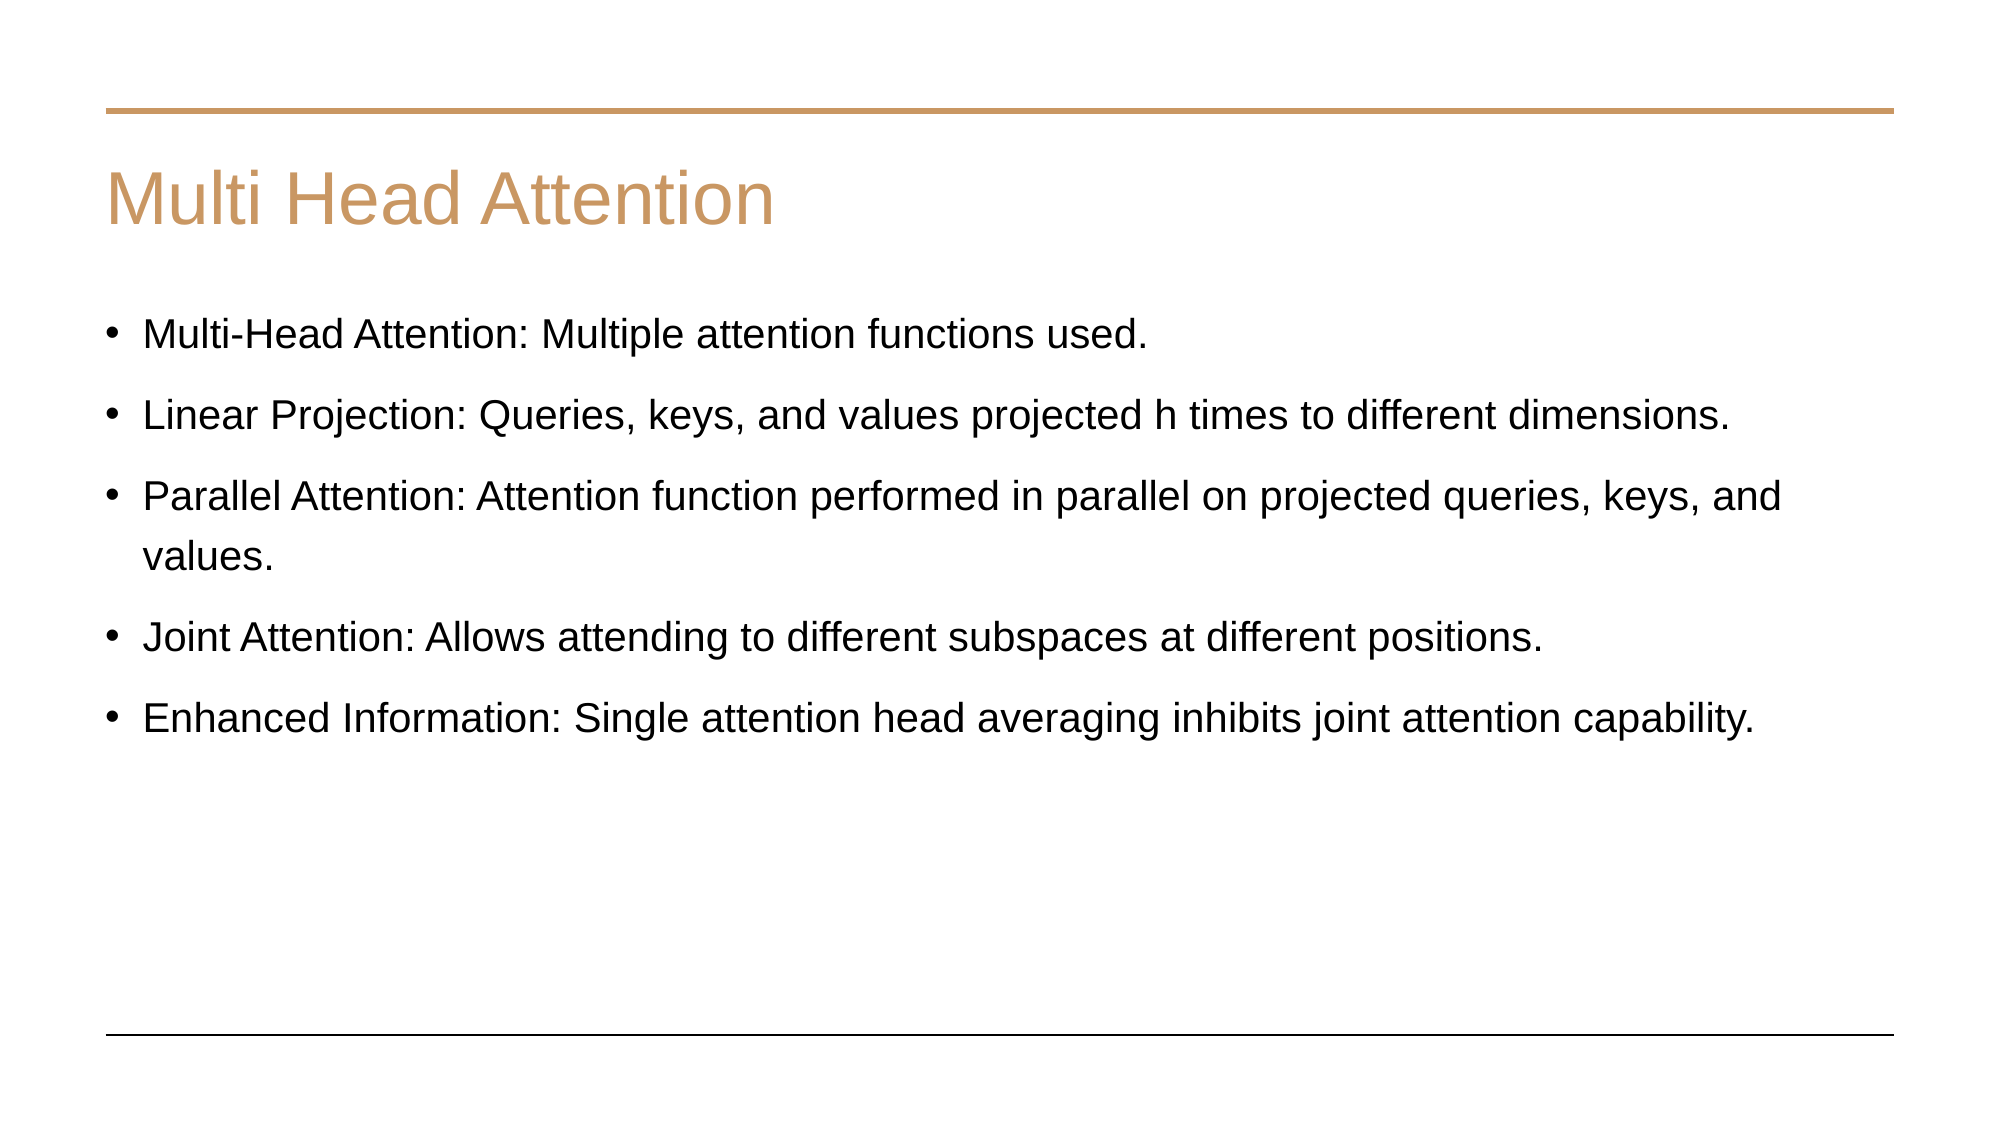

# Multi Head Attention
Multi-Head Attention: Multiple attention functions used.
Linear Projection: Queries, keys, and values projected h times to different dimensions.
Parallel Attention: Attention function performed in parallel on projected queries, keys, and values.
Joint Attention: Allows attending to different subspaces at different positions.
Enhanced Information: Single attention head averaging inhibits joint attention capability.